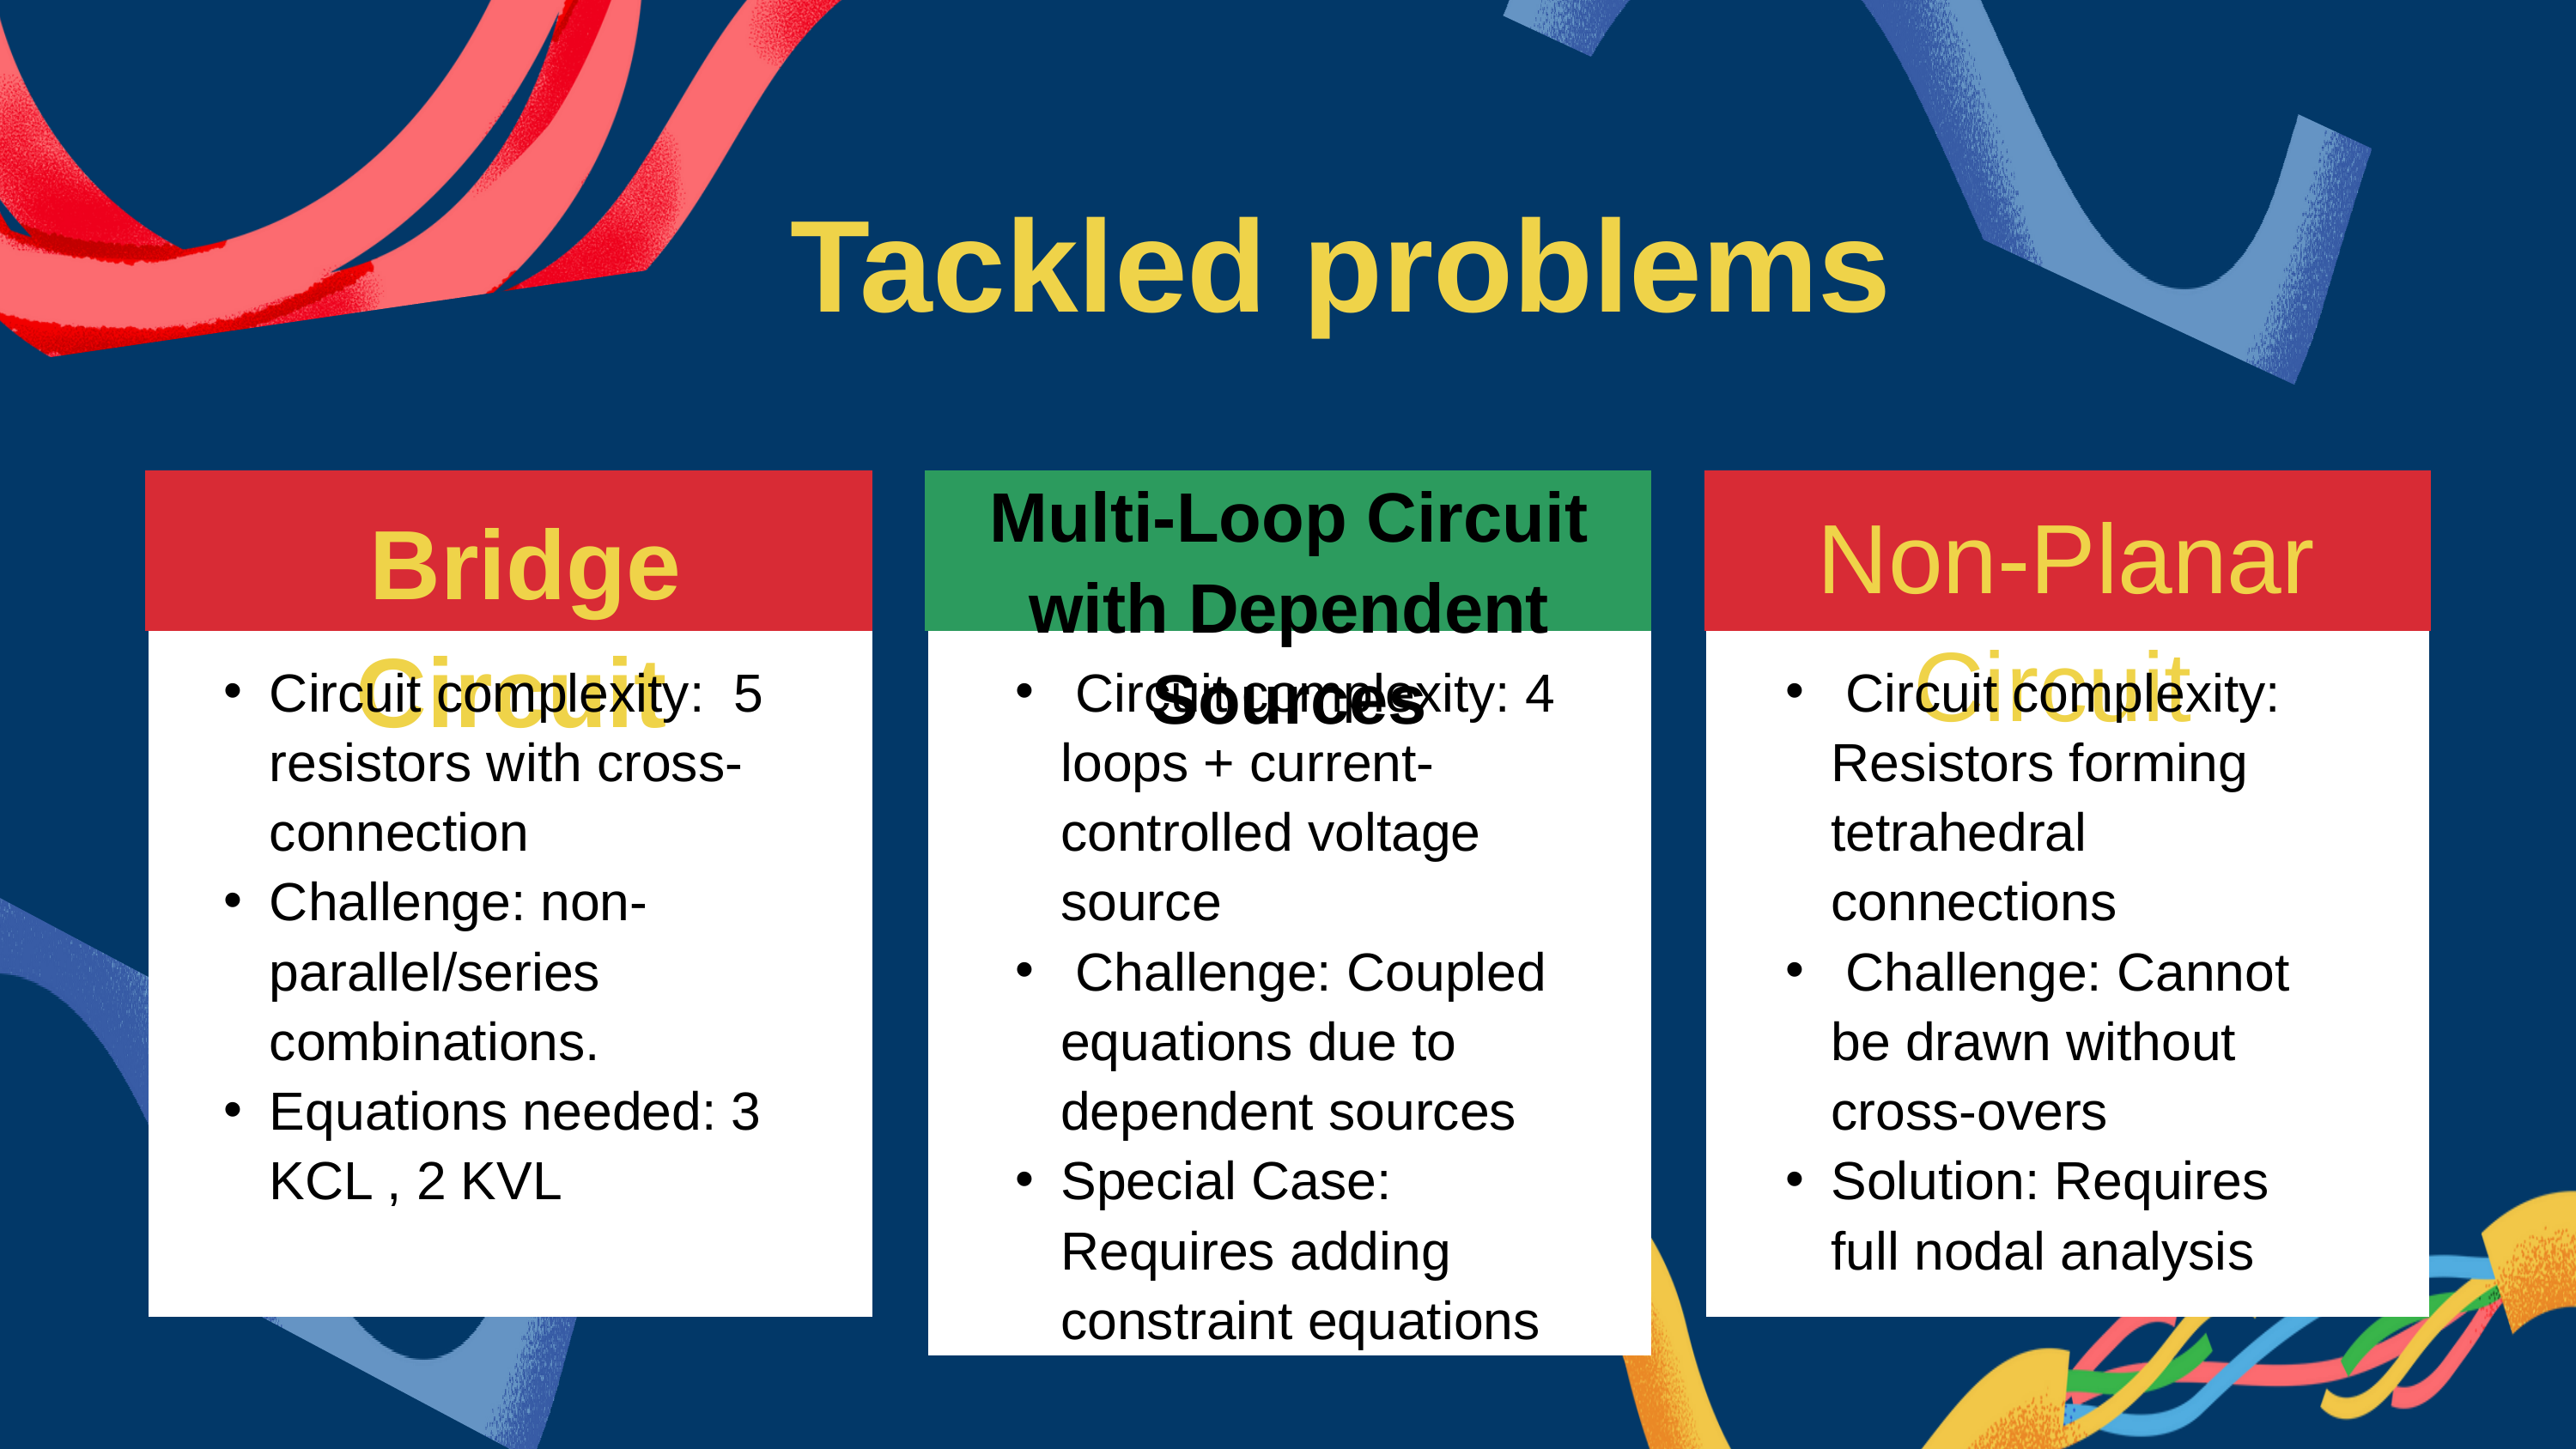

Tackled problems
Multi-Loop Circuit with Dependent Sources

Non-Planar Circuit
Bridge Circuit

Circuit complexity:  5 resistors with cross-connection
Challenge: non-parallel/series combinations.
Equations needed: 3 KCL , 2 KVL

 Circuit complexity: 4 loops + current-controlled voltage source
 Challenge: Coupled equations due to dependent sources
Special Case: Requires adding constraint equations

 Circuit complexity: Resistors forming tetrahedral connections
 Challenge: Cannot be drawn without cross-overs
Solution: Requires full nodal analysis